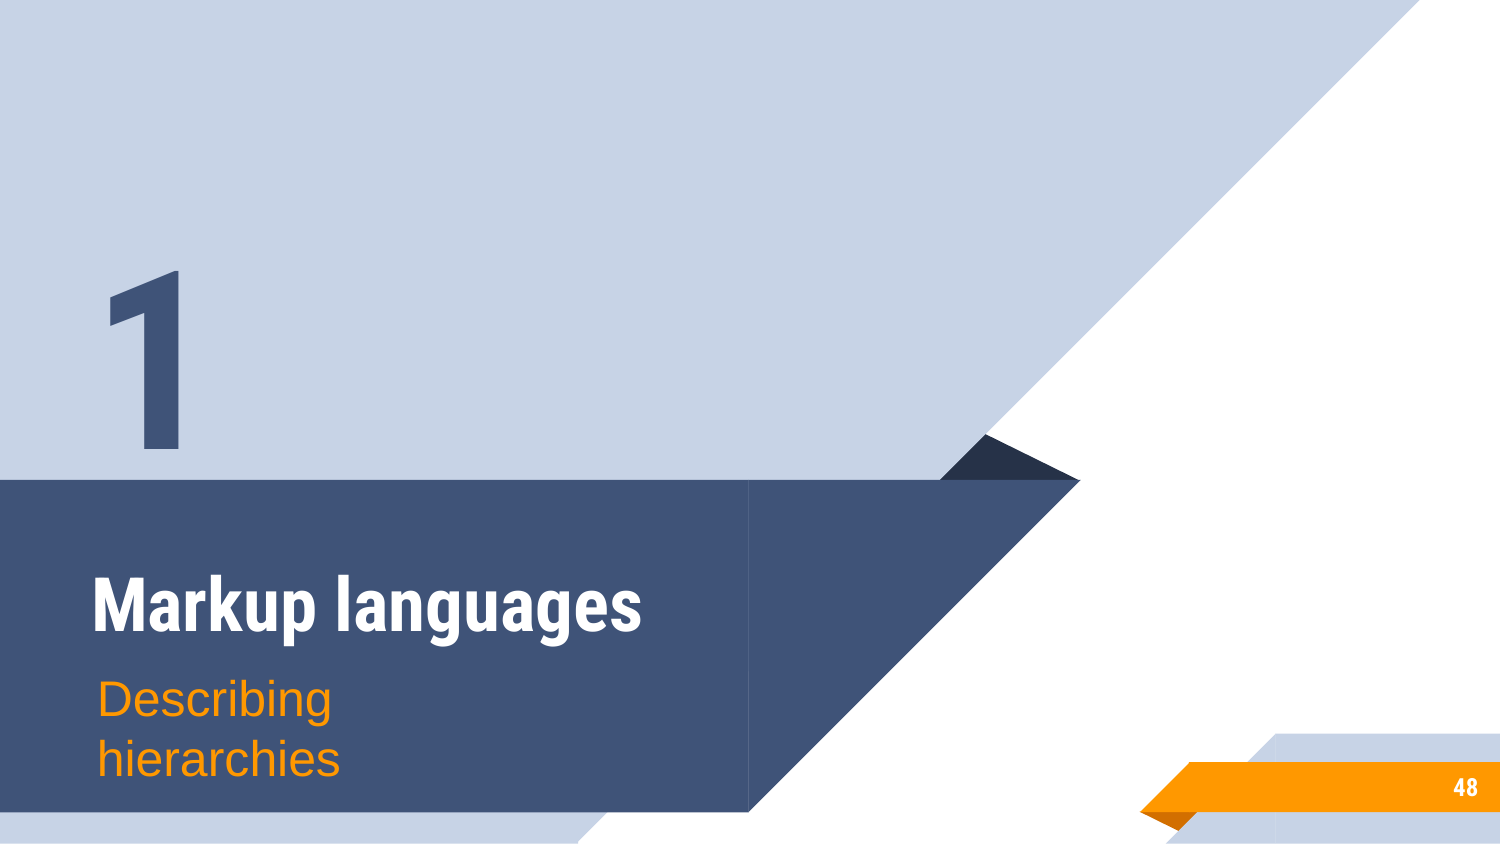

1
# Markup languages
Describing hierarchies
48